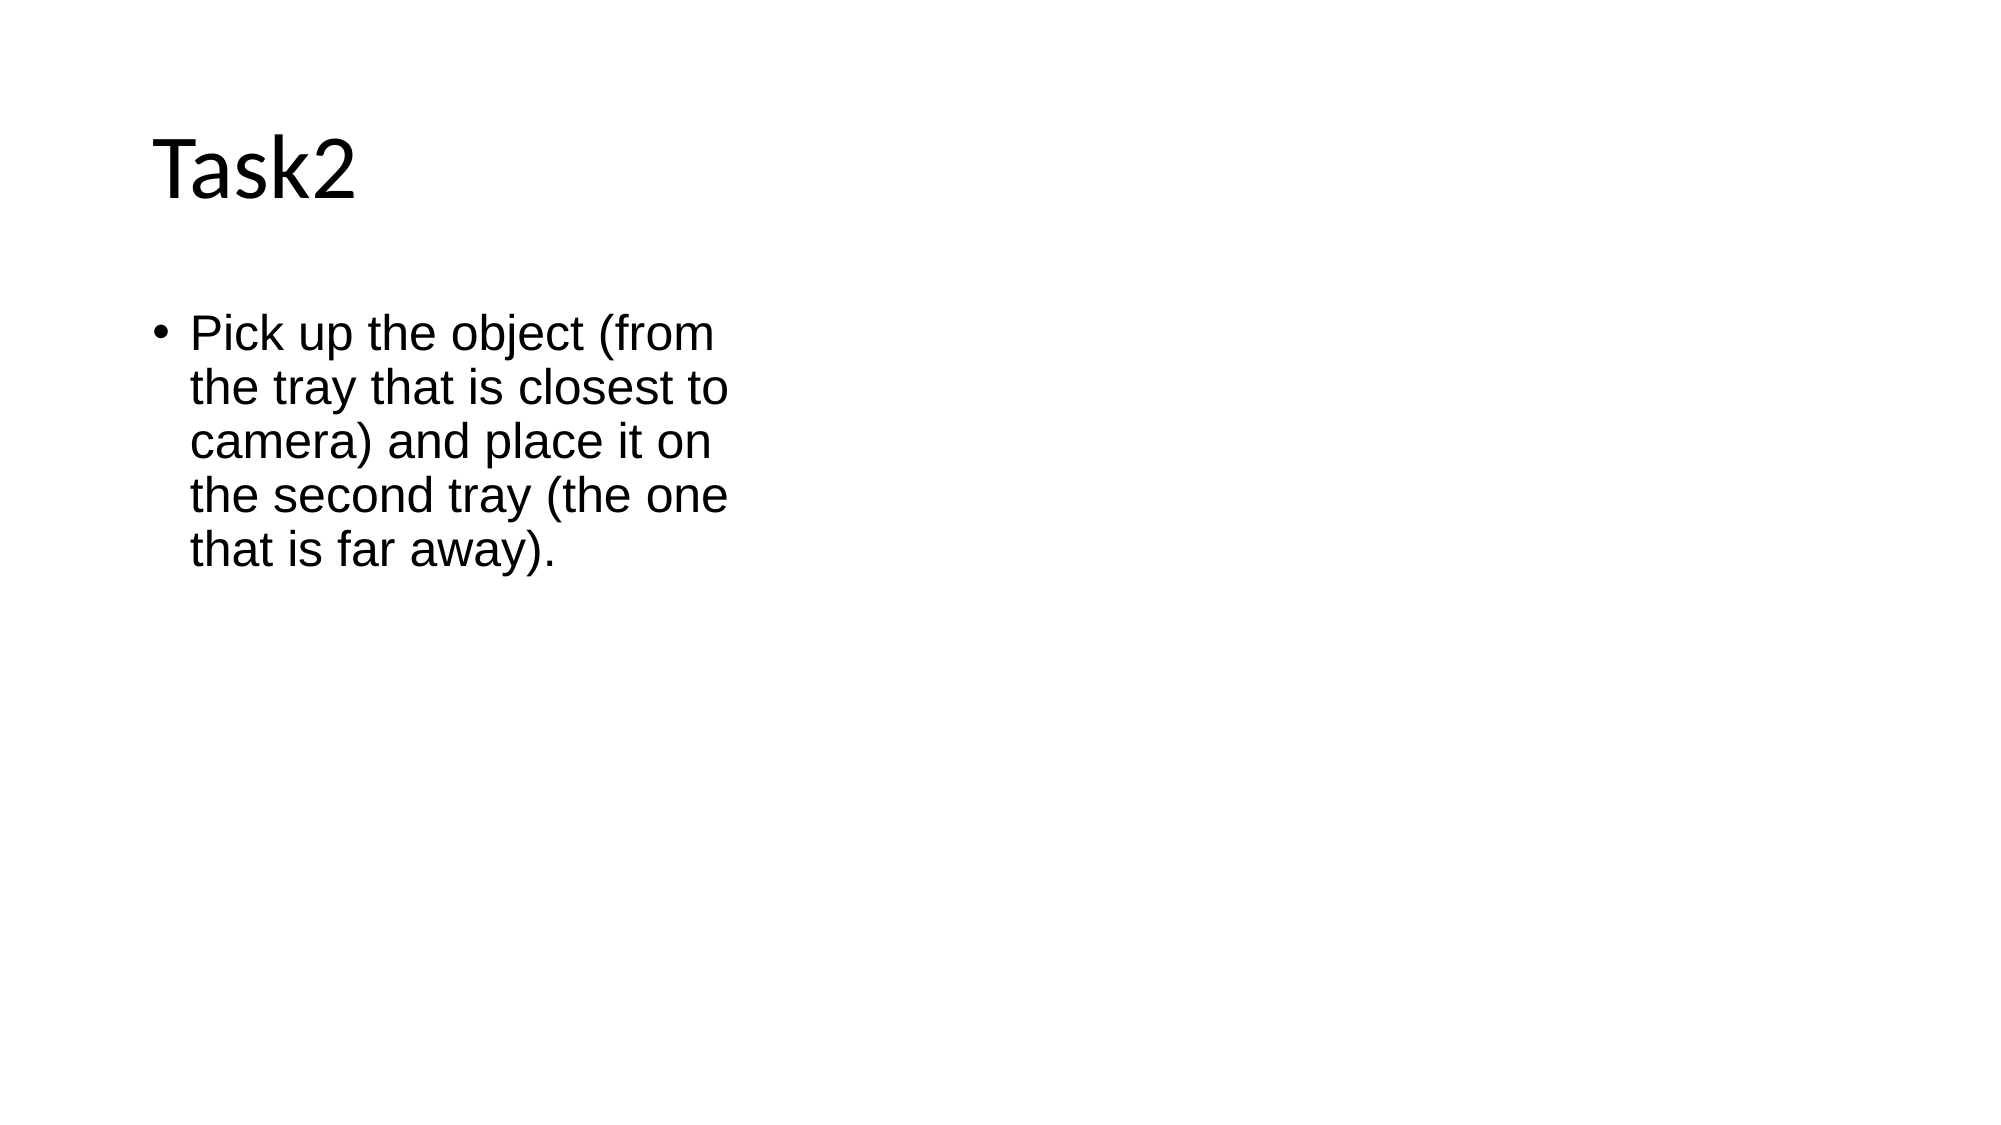

# Task2
Pick up the object (from the tray that is closest to camera) and place it on the second tray (the one that is far away).